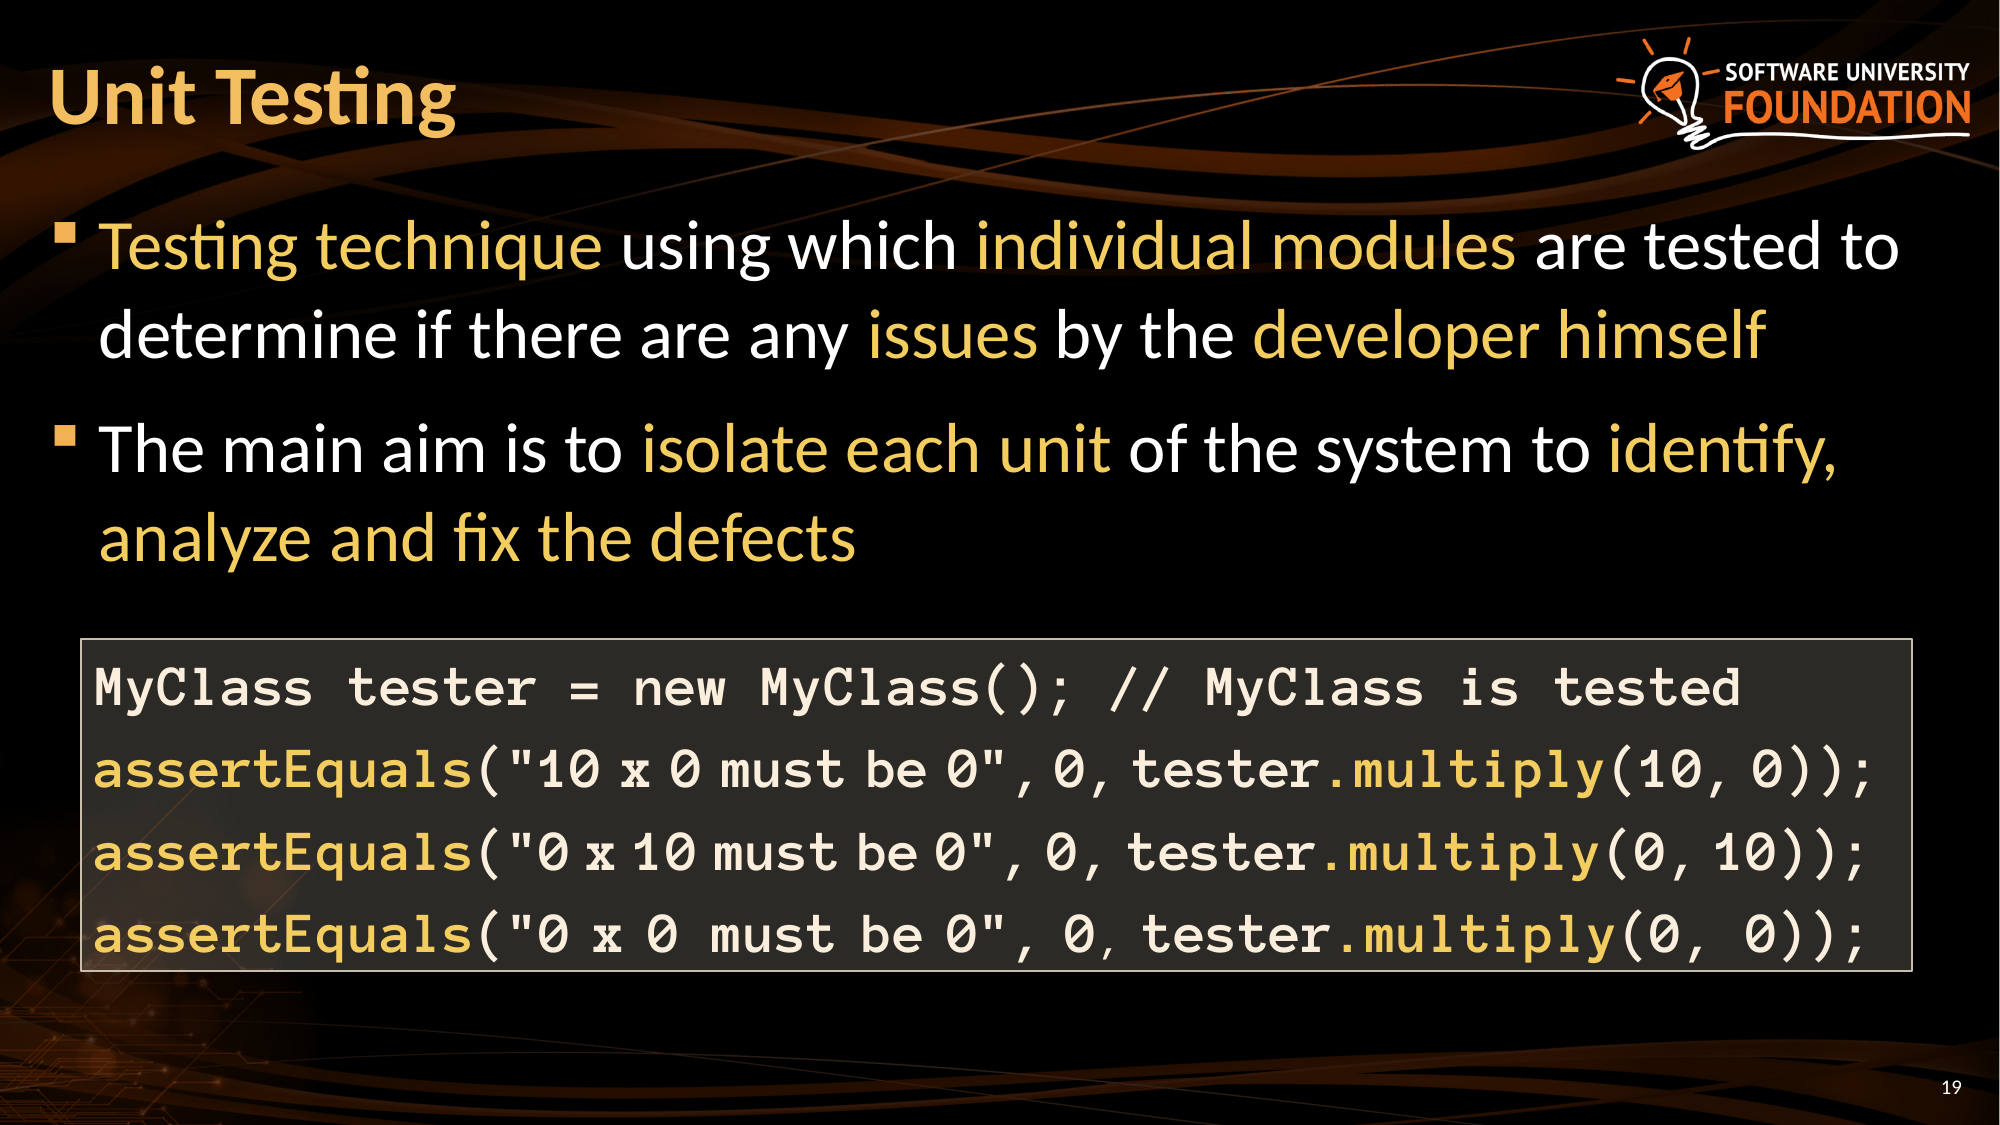

# Unit Testing
Testing technique using which individual modules are tested to determine if there are any issues by the developer himself
The main aim is to isolate each unit of the system to identify, analyze and fix the defects

MyClass tester = new MyClass(); // MyClass is tested
assertEquals("10 x 0 must be 0", 0, tester.multiply(10, 0));
assertEquals("0 x 10 must be 0", 0, tester.multiply(0, 10));
assertEquals("0 x 0 must be 0", 0, tester.multiply(0, 0));
19